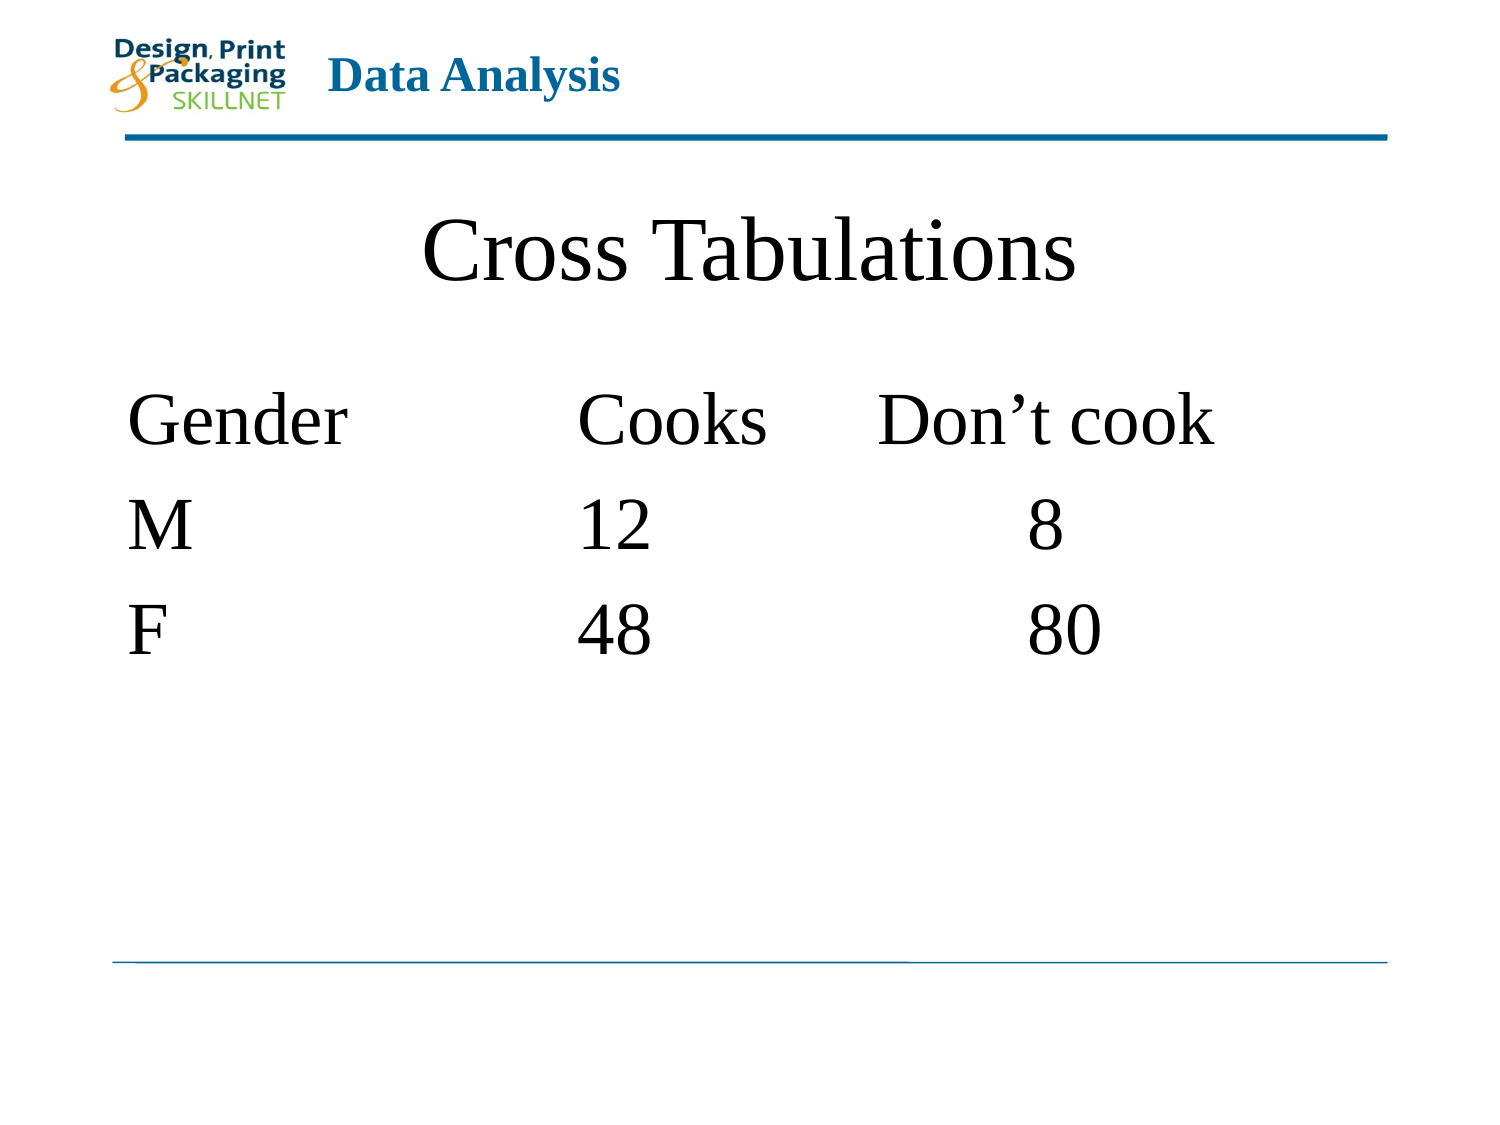

# Cross Tabulations
Gender		Cooks 	Don’t cook
M			12			8
F			48			80